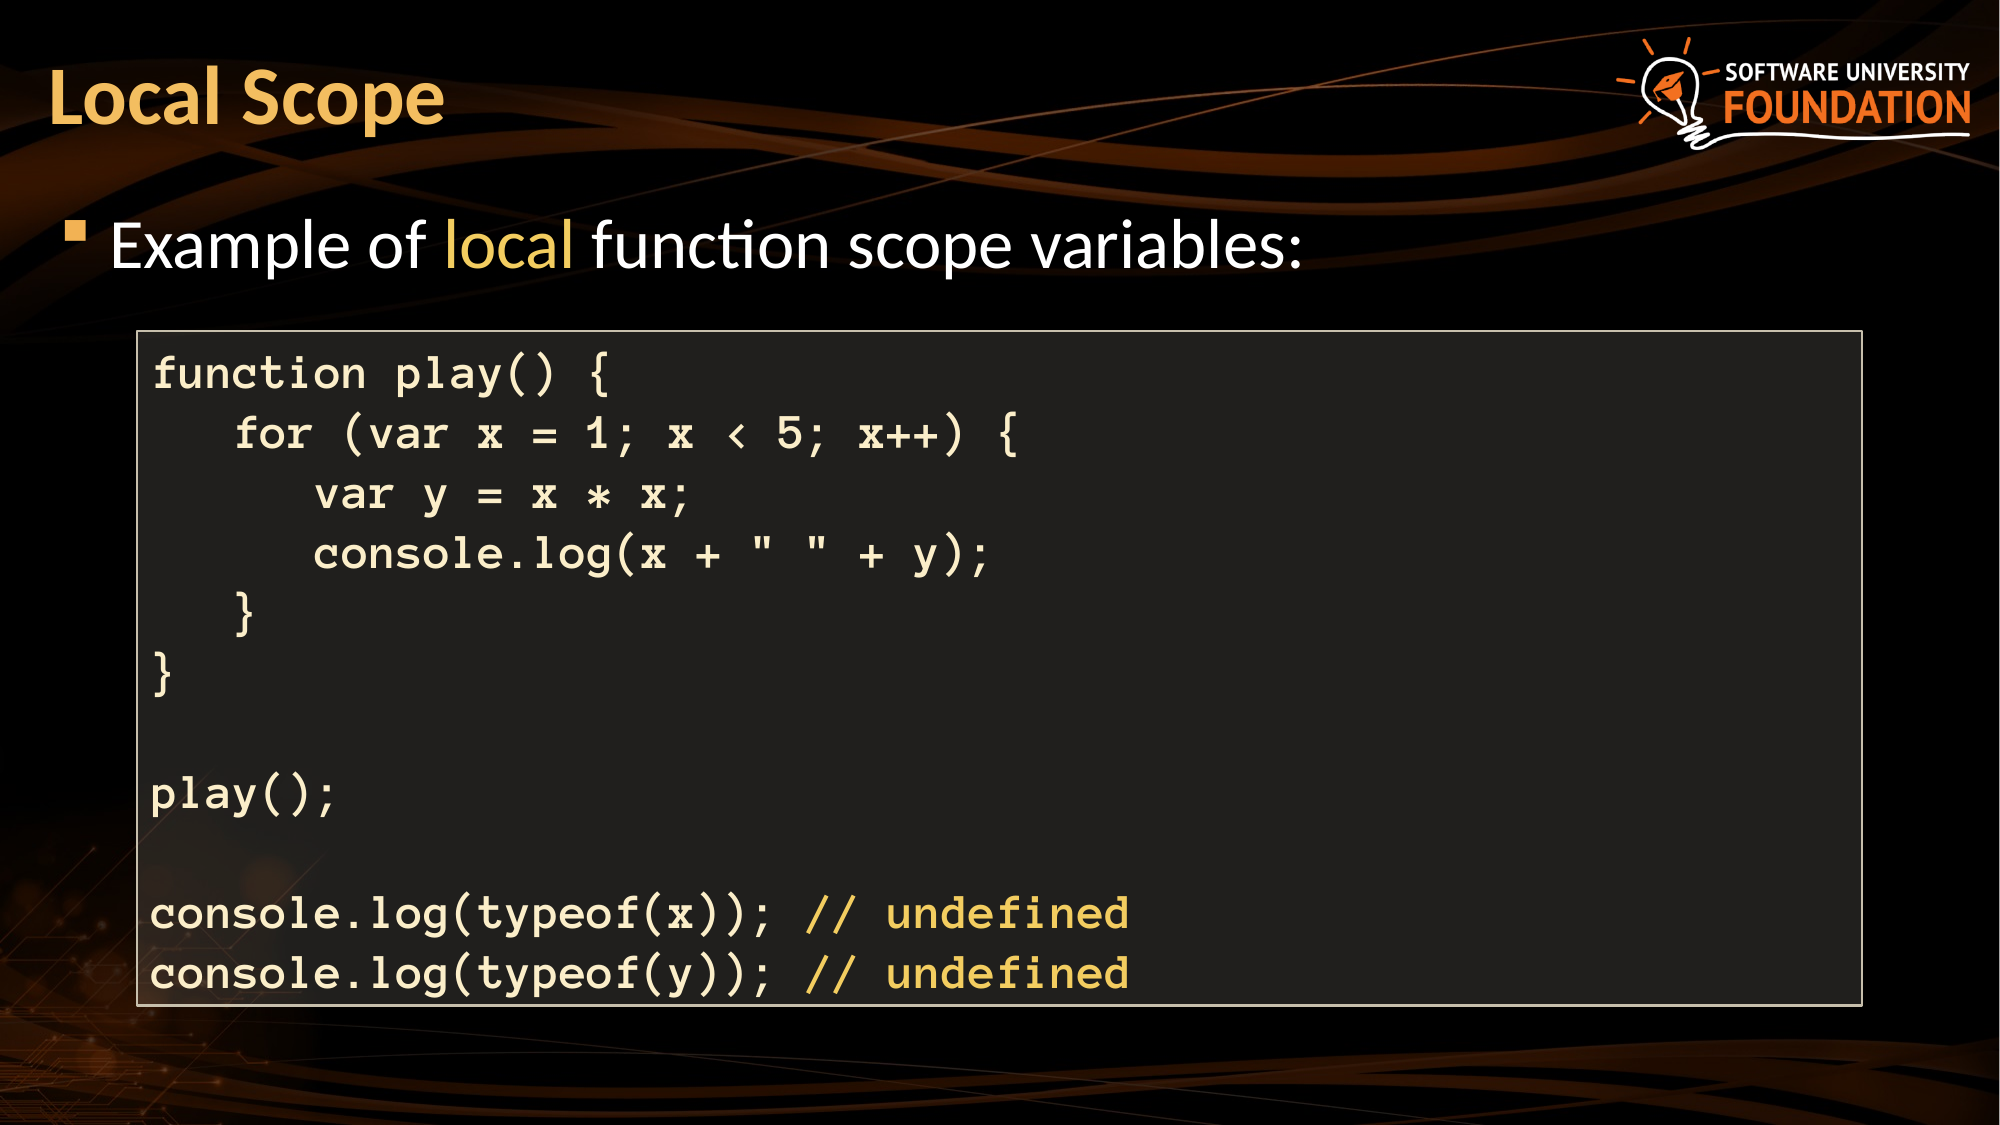

# Local Scope
Example of local function scope variables:
function play() {
   for (var x = 1; x < 5; x++) {
      var y = x * x;
      console.log(x + " " + y);
   }
}

play();

console.log(typeof(x)); // undefined
console.log(typeof(y)); // undefined